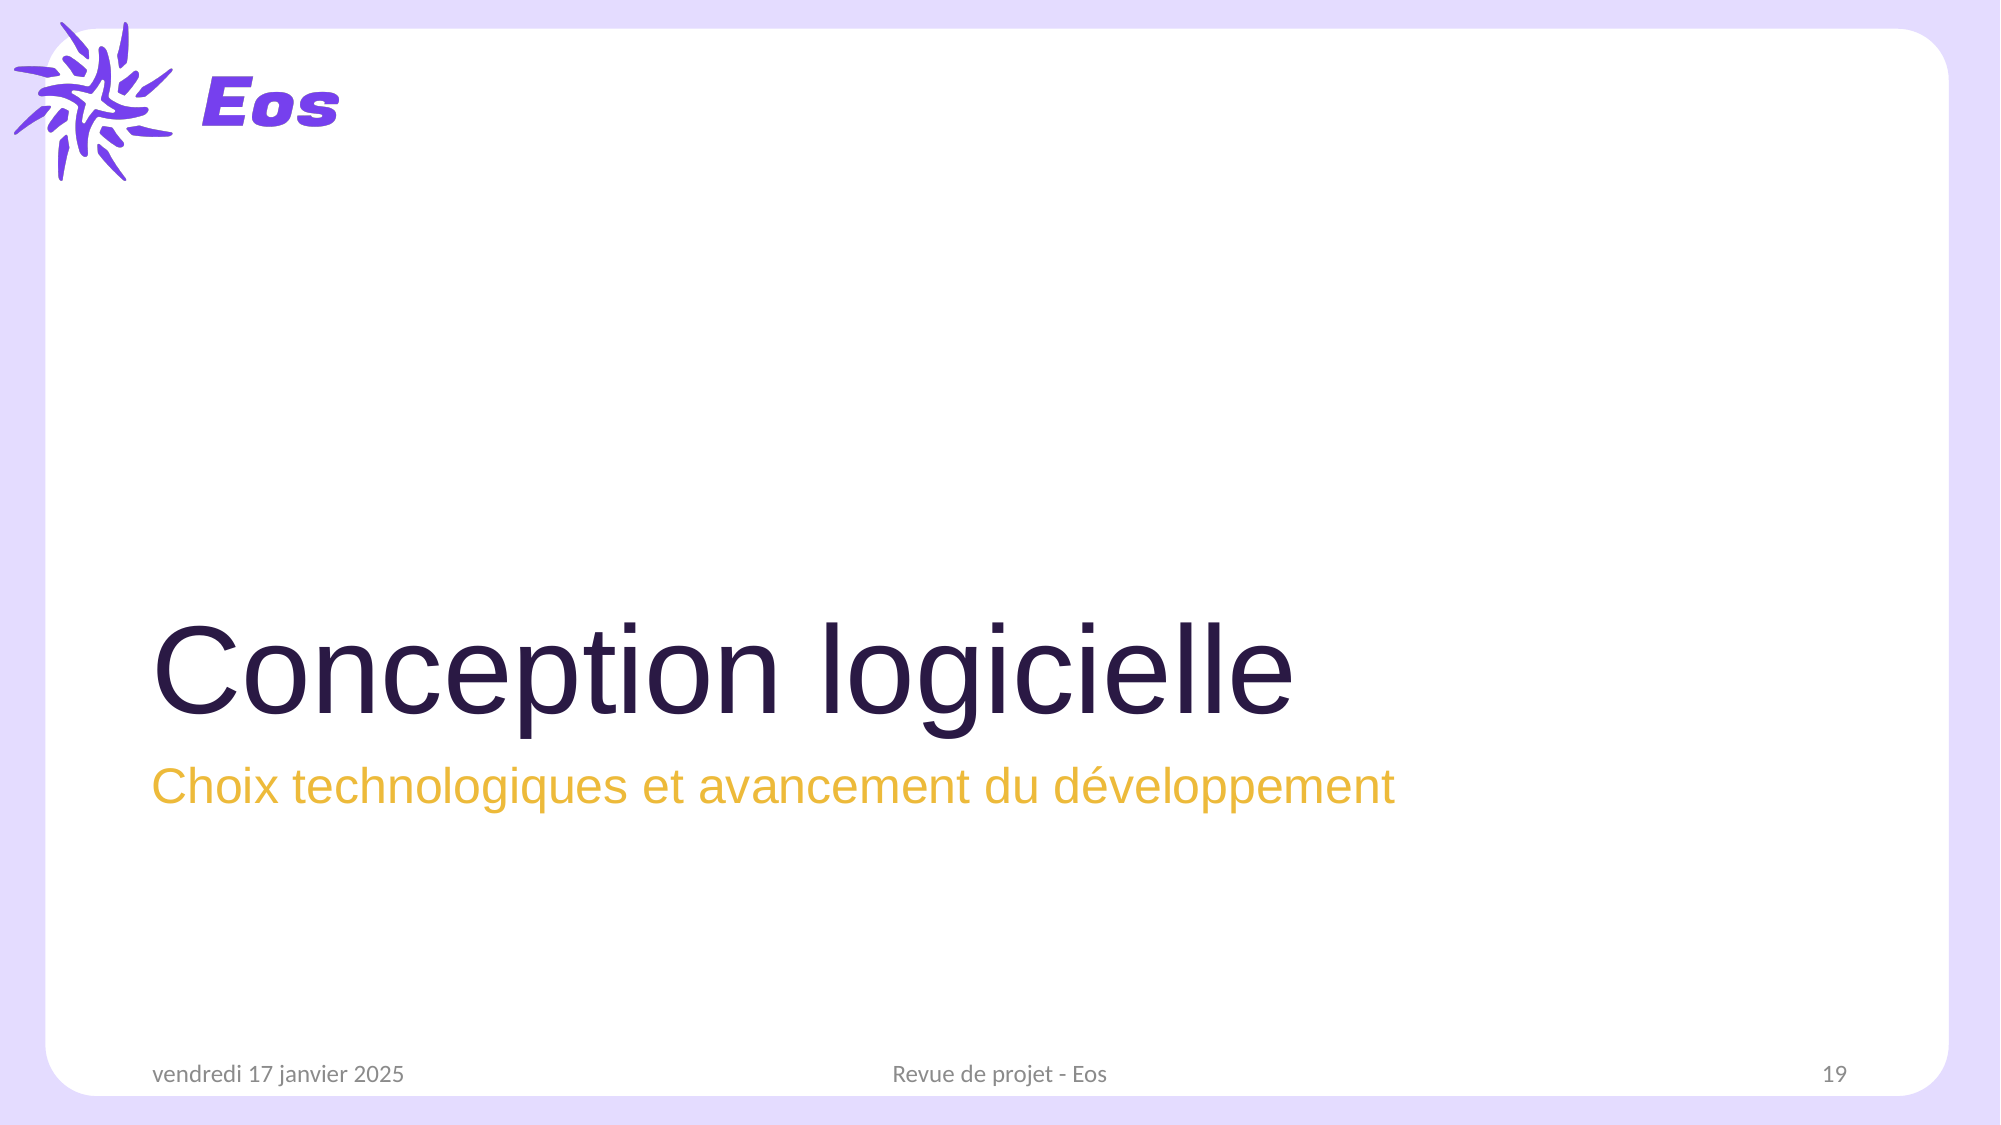

# Conception logicielle
Choix technologiques et avancement du développement

vendredi 17 janvier 2025
Revue de projet - Eos
19